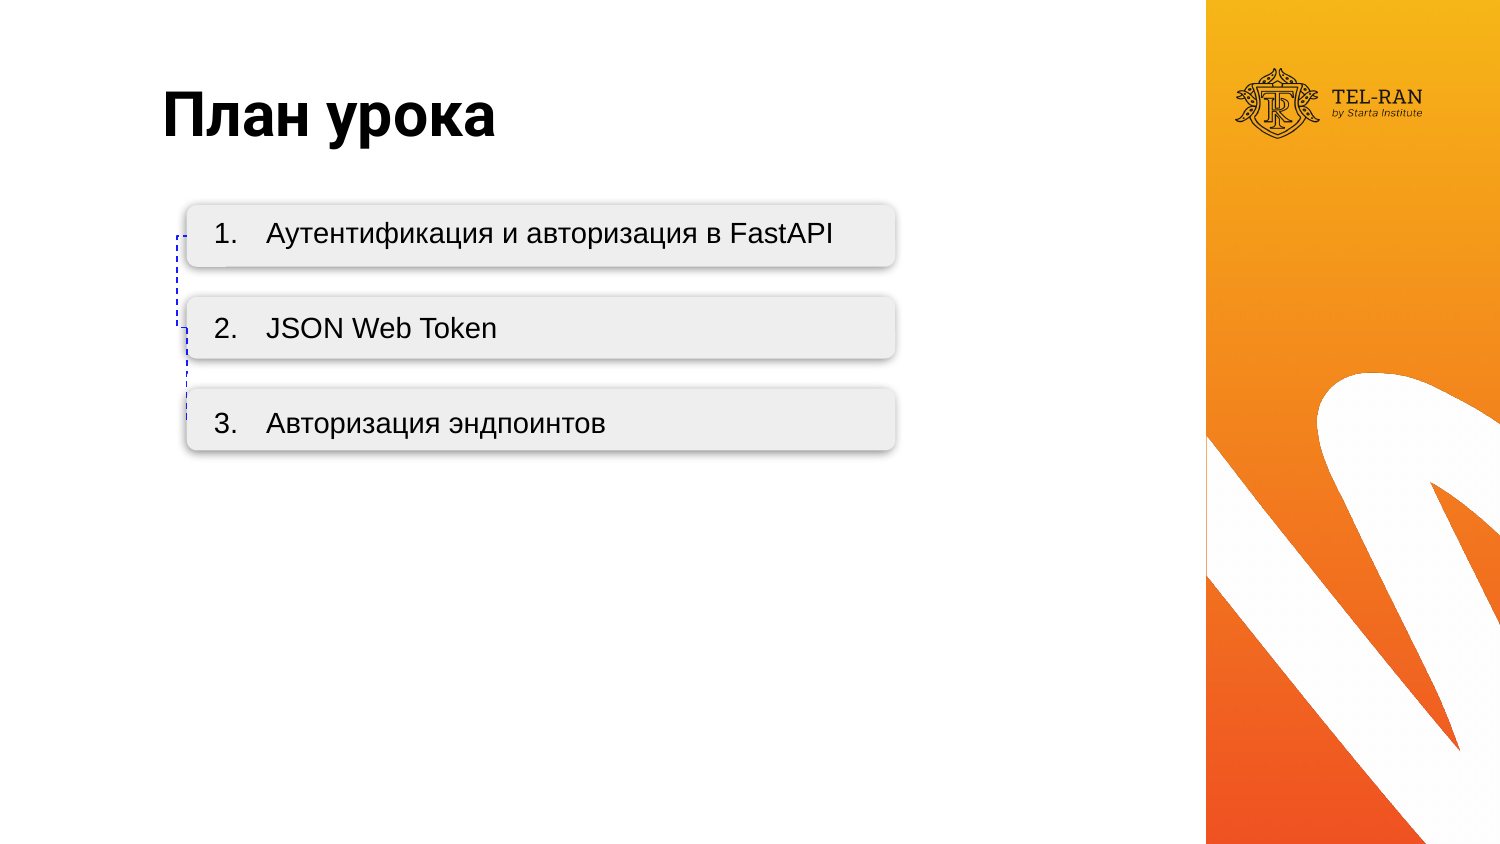

Аутентификация и авторизация в FastAPI
JSON Web Token
Авторизация эндпоинтов